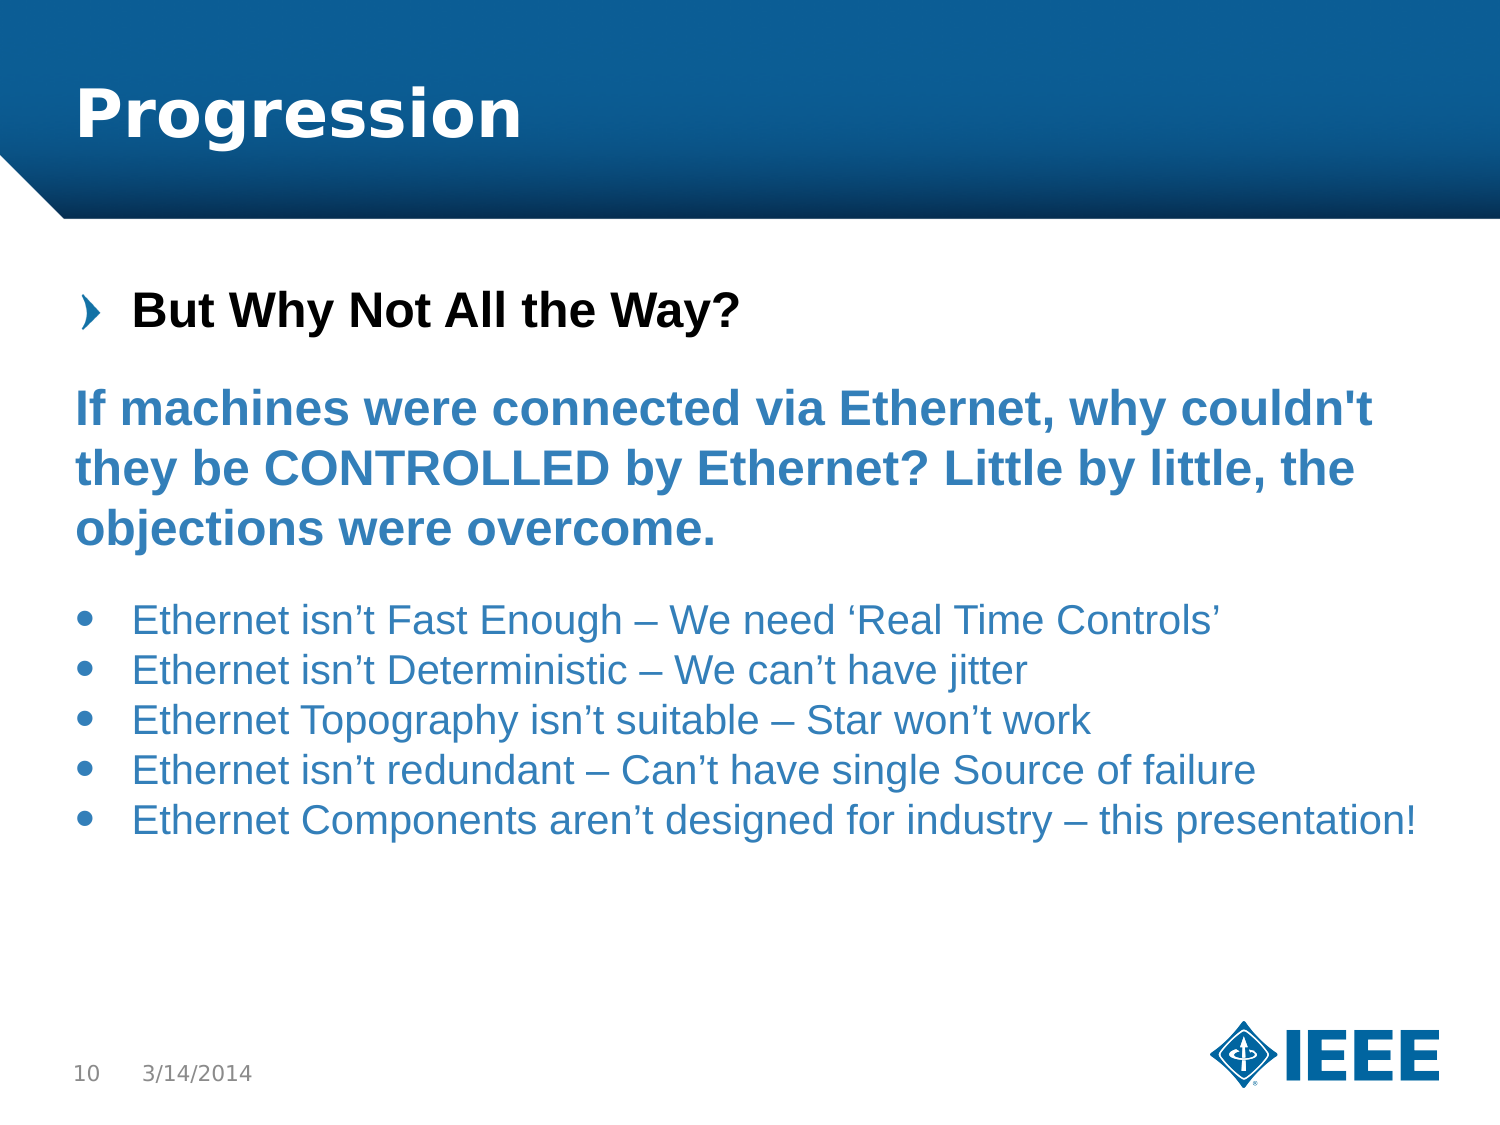

# Progression
But Why Not All the Way?
If machines were connected via Ethernet, why couldn't they be CONTROLLED by Ethernet? Little by little, the objections were overcome.
Ethernet isn’t Fast Enough – We need ‘Real Time Controls’
Ethernet isn’t Deterministic – We can’t have jitter
Ethernet Topography isn’t suitable – Star won’t work
Ethernet isn’t redundant – Can’t have single Source of failure
Ethernet Components aren’t designed for industry – this presentation!

10
3/14/2014